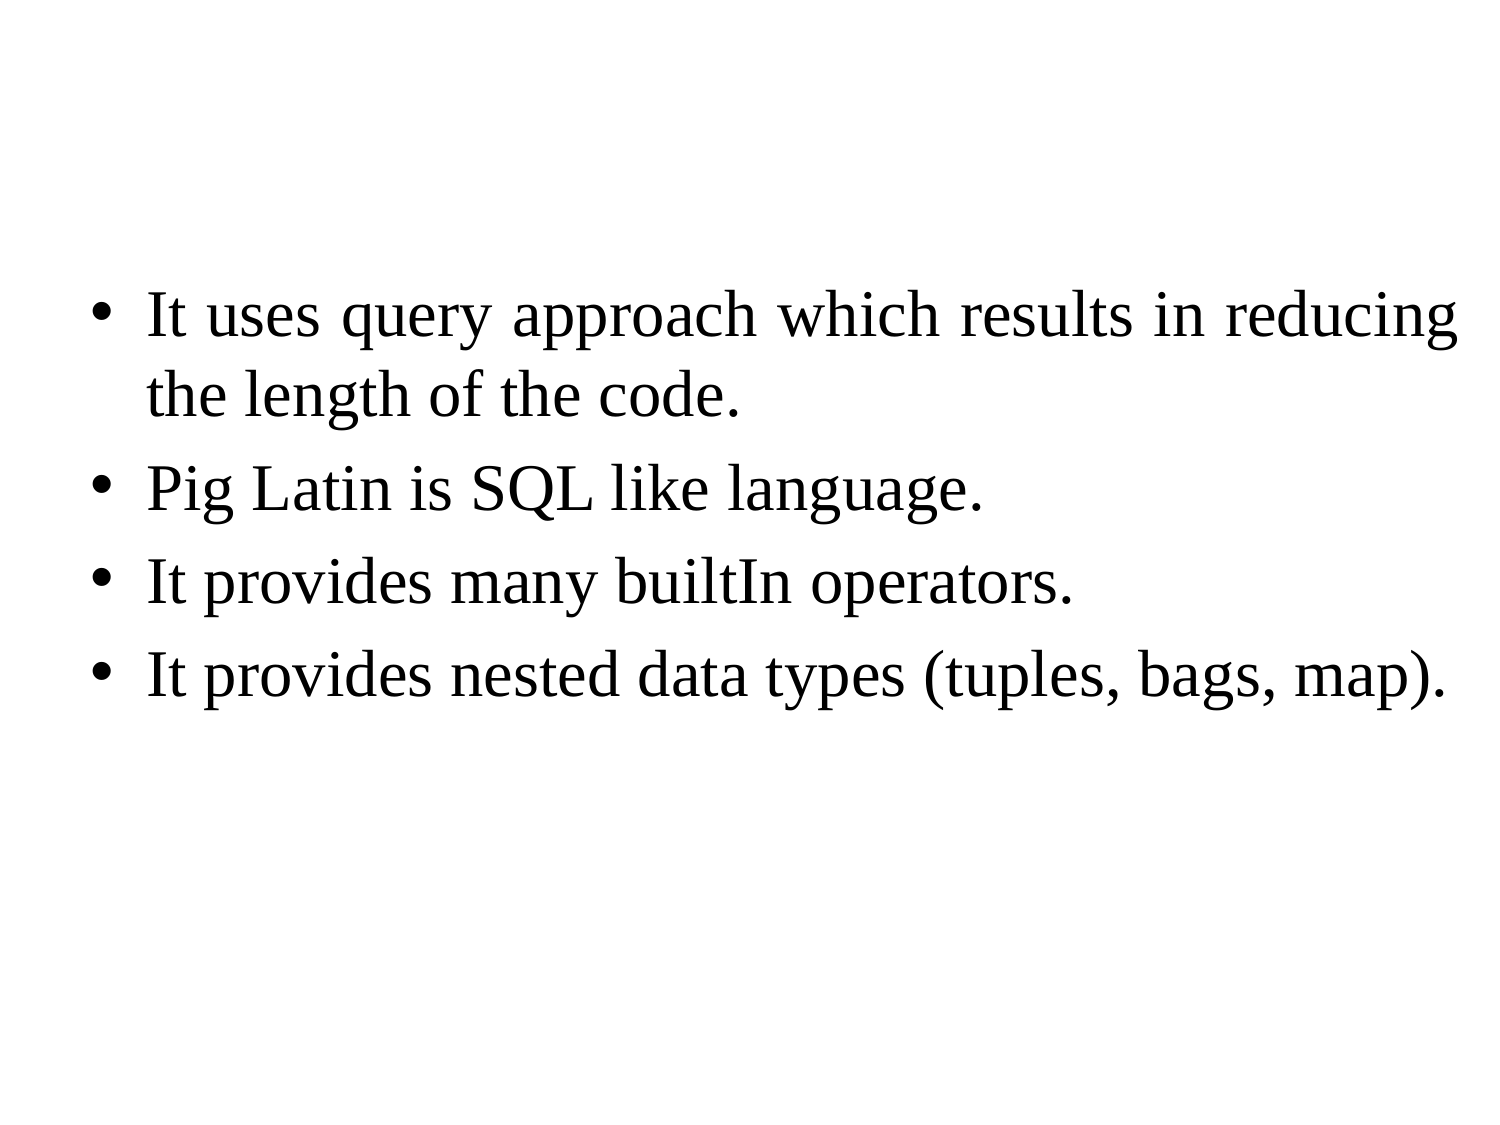

It uses query approach which results in reducing the length of the code.
Pig Latin is SQL like language.
It provides many builtIn operators.
It provides nested data types (tuples, bags, map).